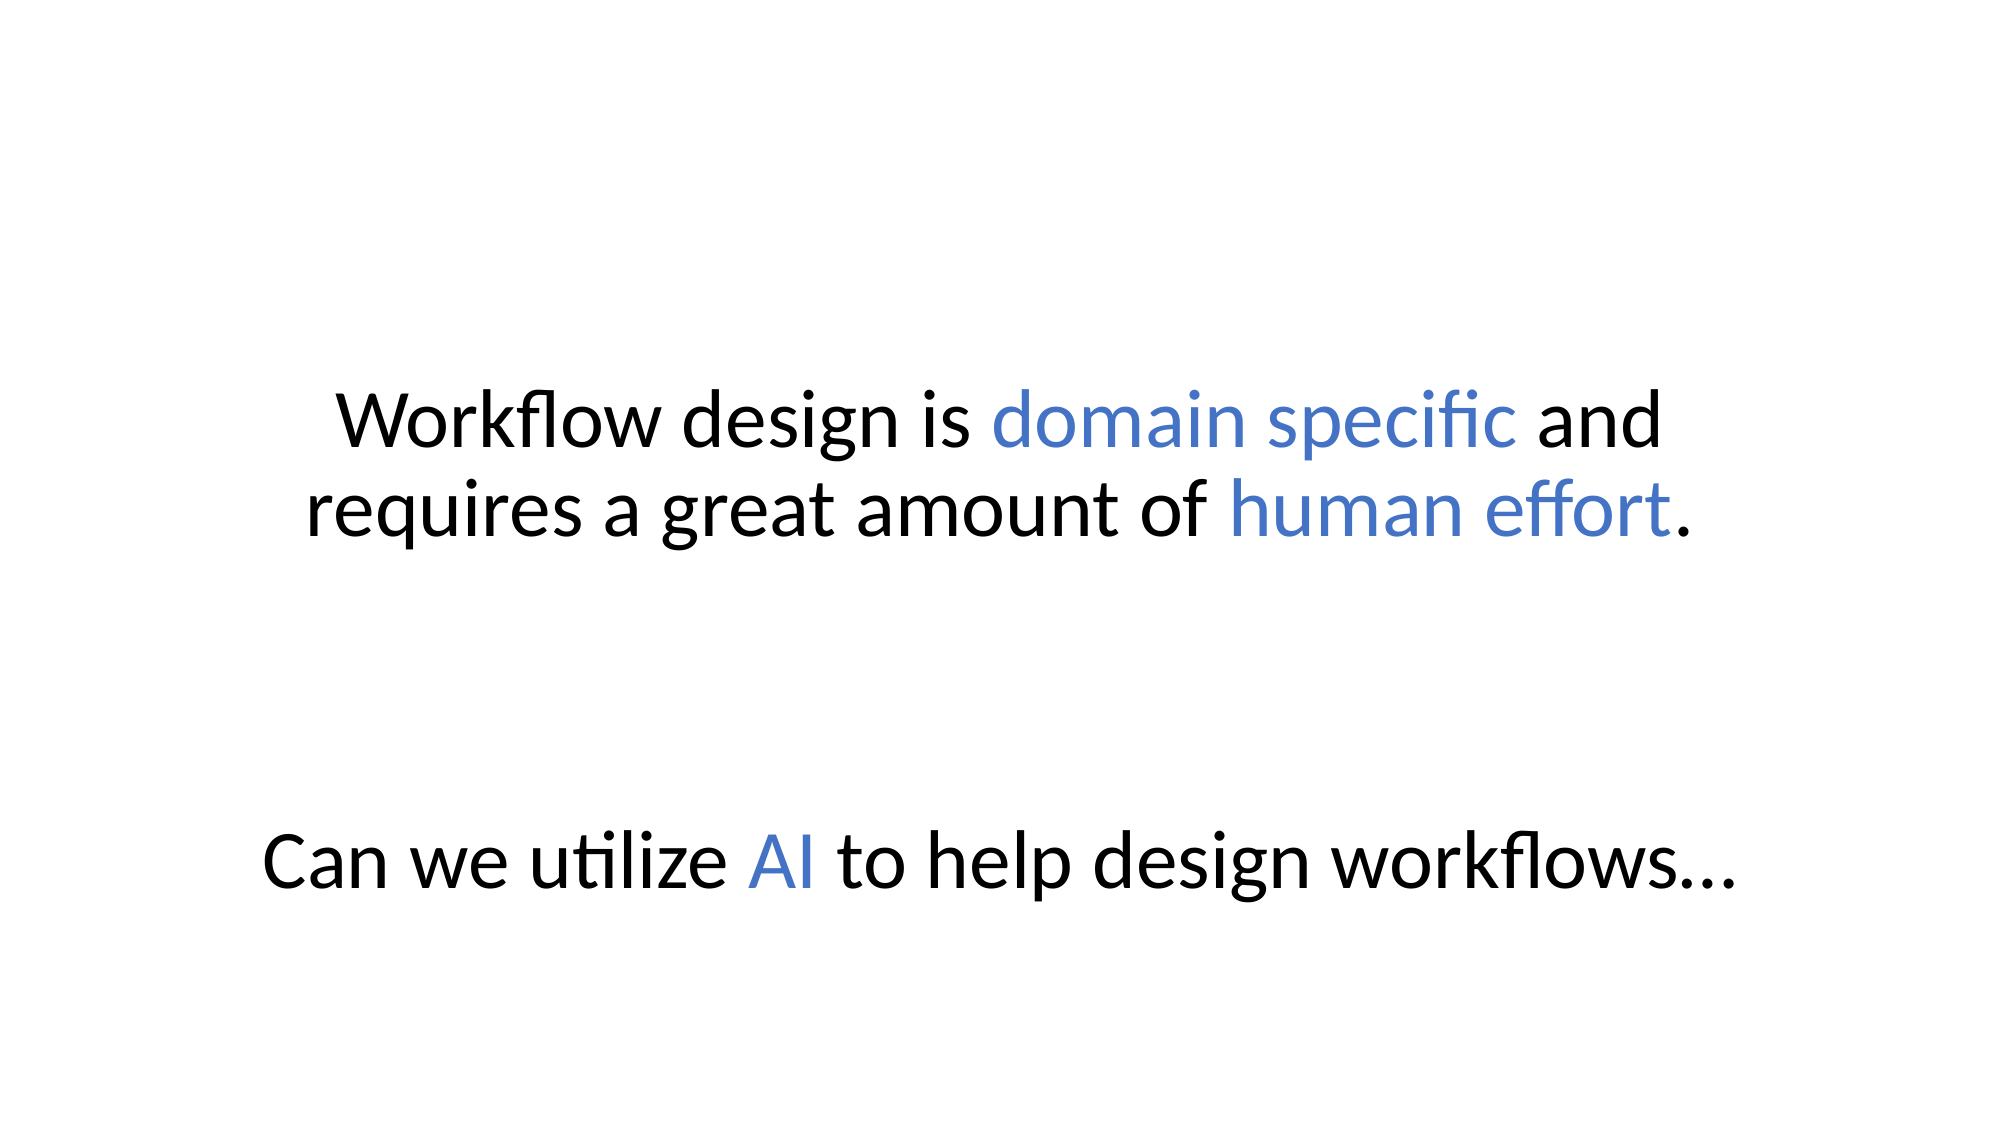

# Workflow design is domain specific and requires a great amount of human effort.
Can we utilize AI to help design workflows…